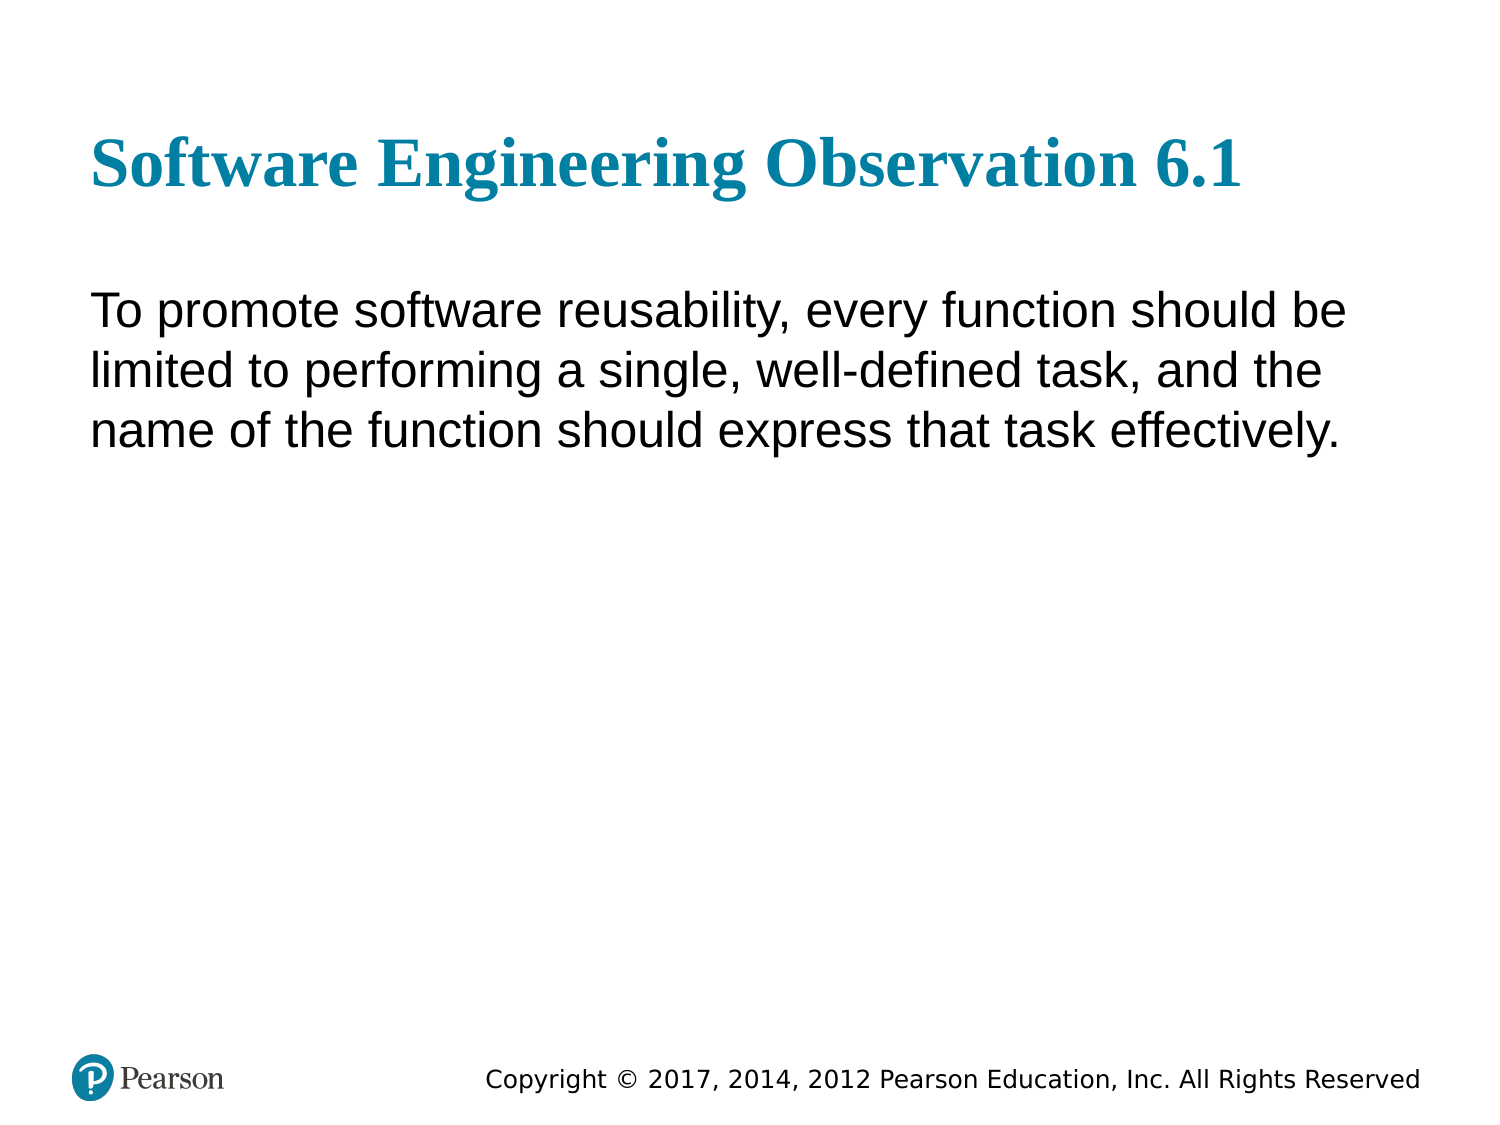

# Software Engineering Observation 6.1
To promote software reusability, every function should be limited to performing a single, well-defined task, and the name of the function should express that task effectively.